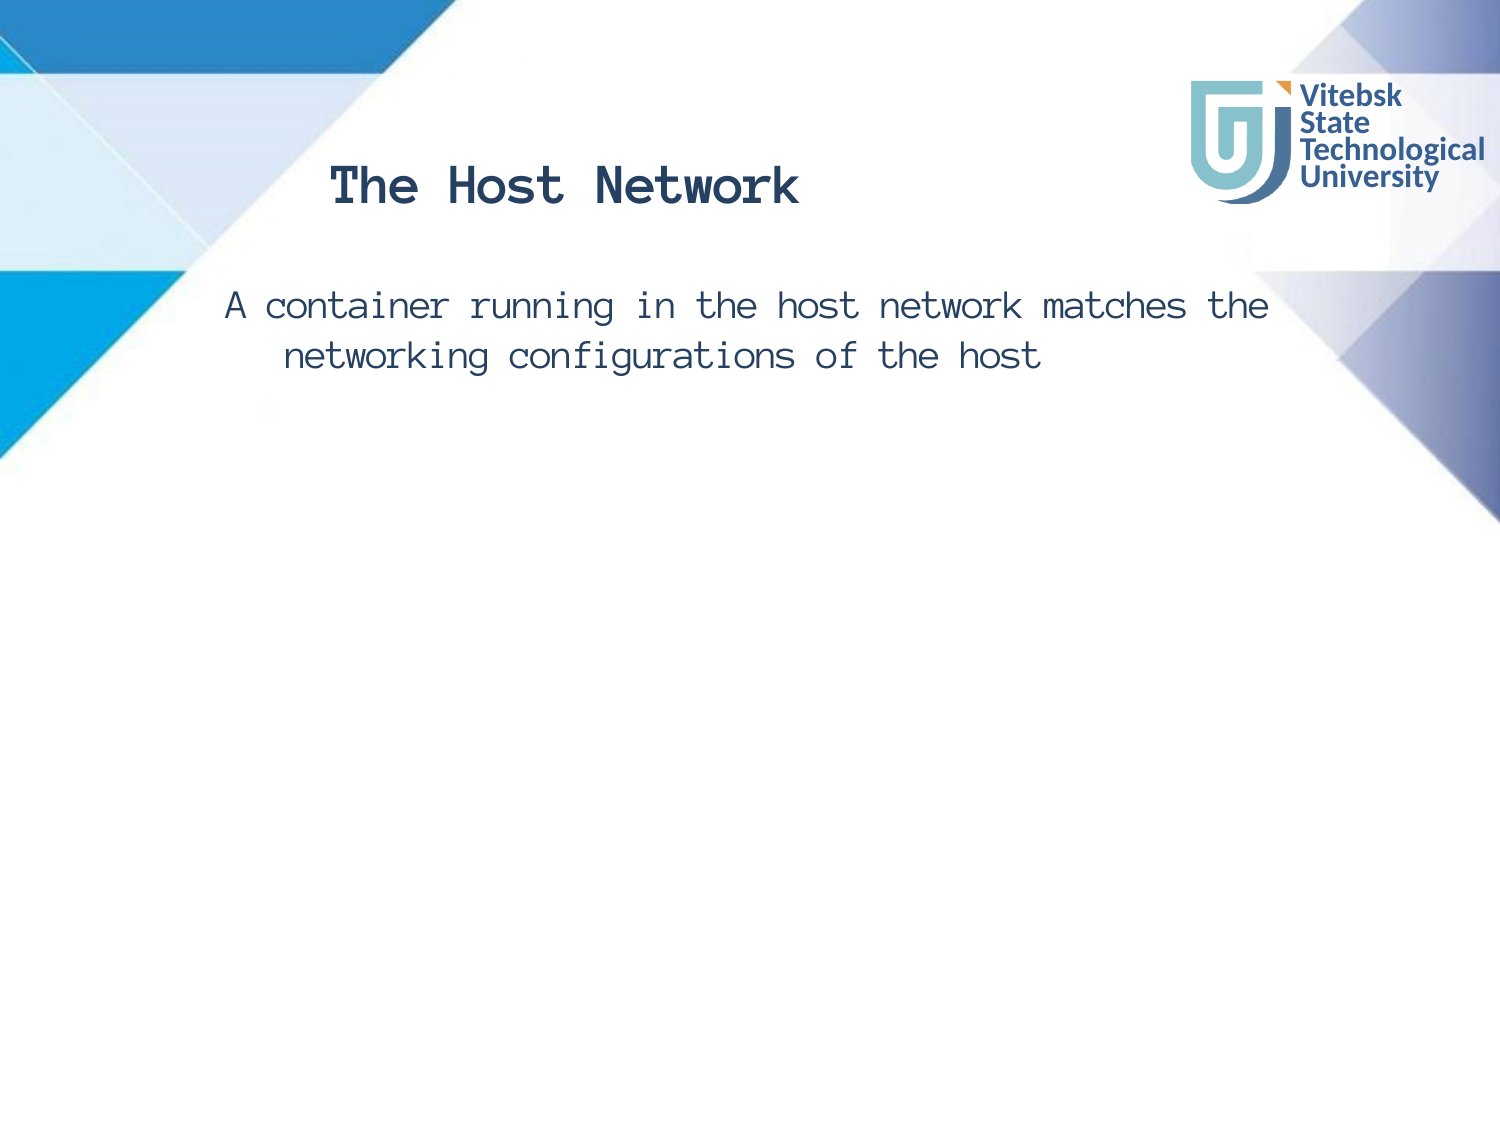

# The Host Network
A container running in the host network matches the networking configurations of the host